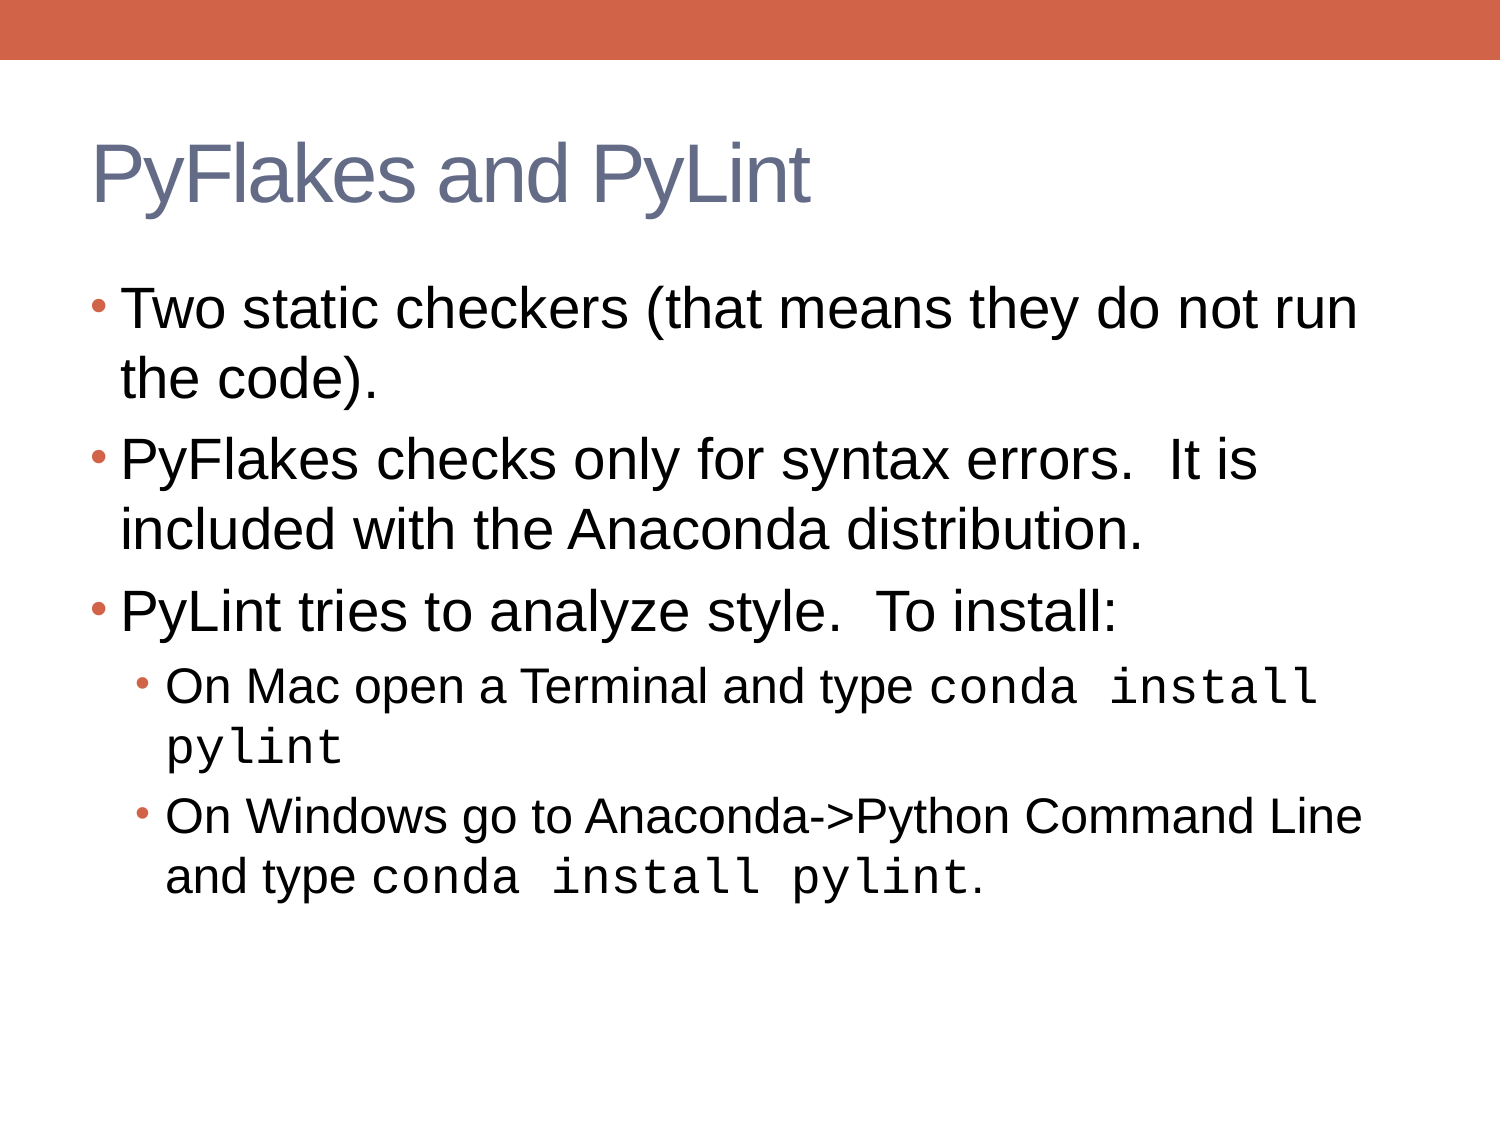

# PyFlakes and PyLint
Two static checkers (that means they do not run the code).
PyFlakes checks only for syntax errors.  It is included with the Anaconda distribution.
PyLint tries to analyze style.  To install:
On Mac open a Terminal and type conda install pylint
On Windows go to Anaconda->Python Command Line and type conda install pylint.